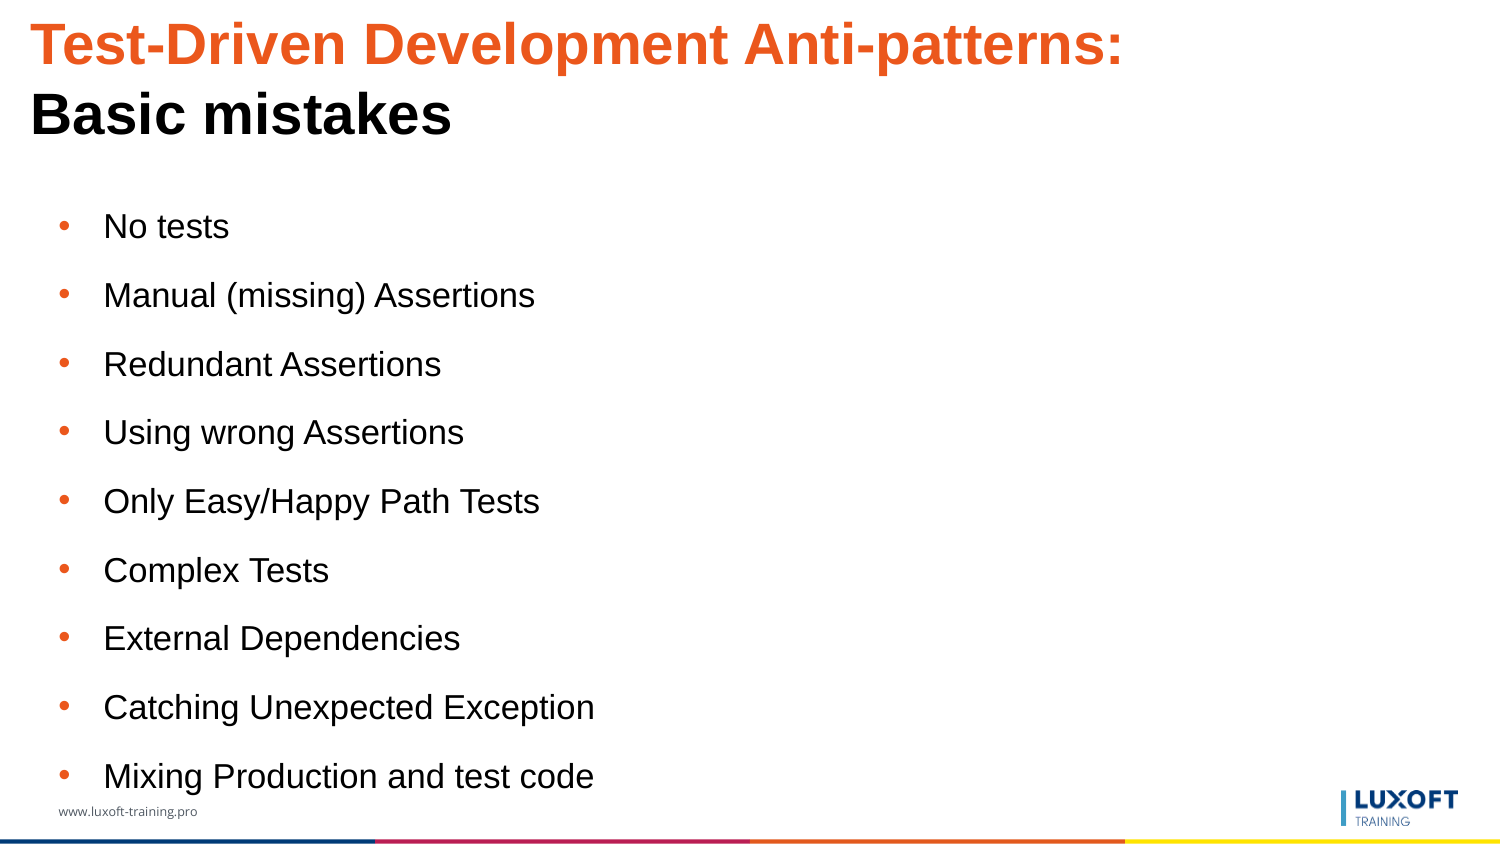

# Test-Driven Development Anti-patterns: Basic mistakes
No tests
Manual (missing) Assertions
Redundant Assertions
Using wrong Assertions
Only Easy/Happy Path Tests
Complex Tests
External Dependencies
Catching Unexpected Exception
Mixing Production and test code